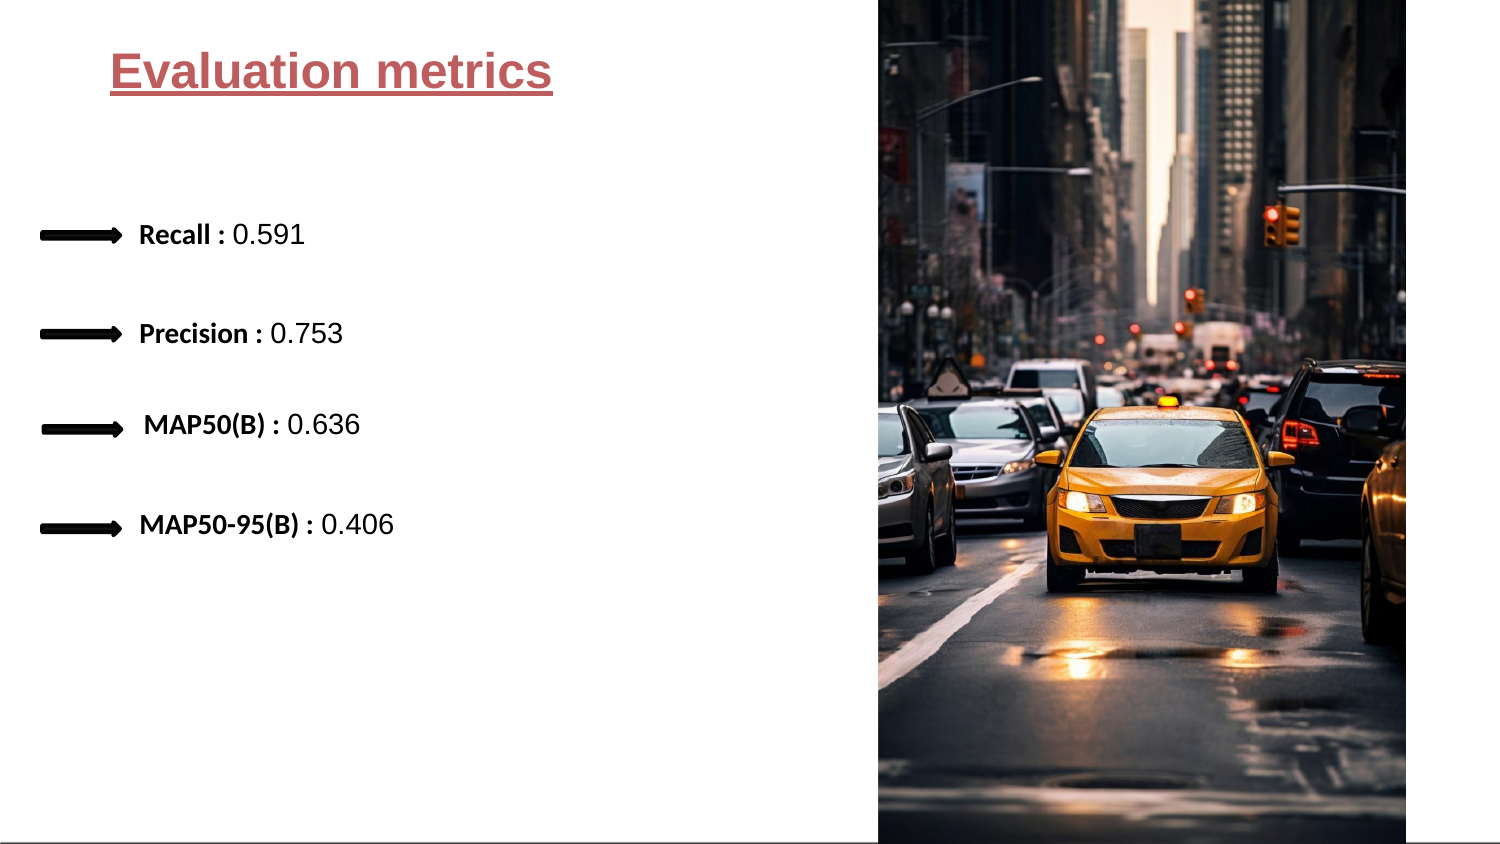

# Evaluation metrics
Recall : 0.591

Precision : 0.753

MAP50(B) : 0.636

MAP50-95(B) : 0.406